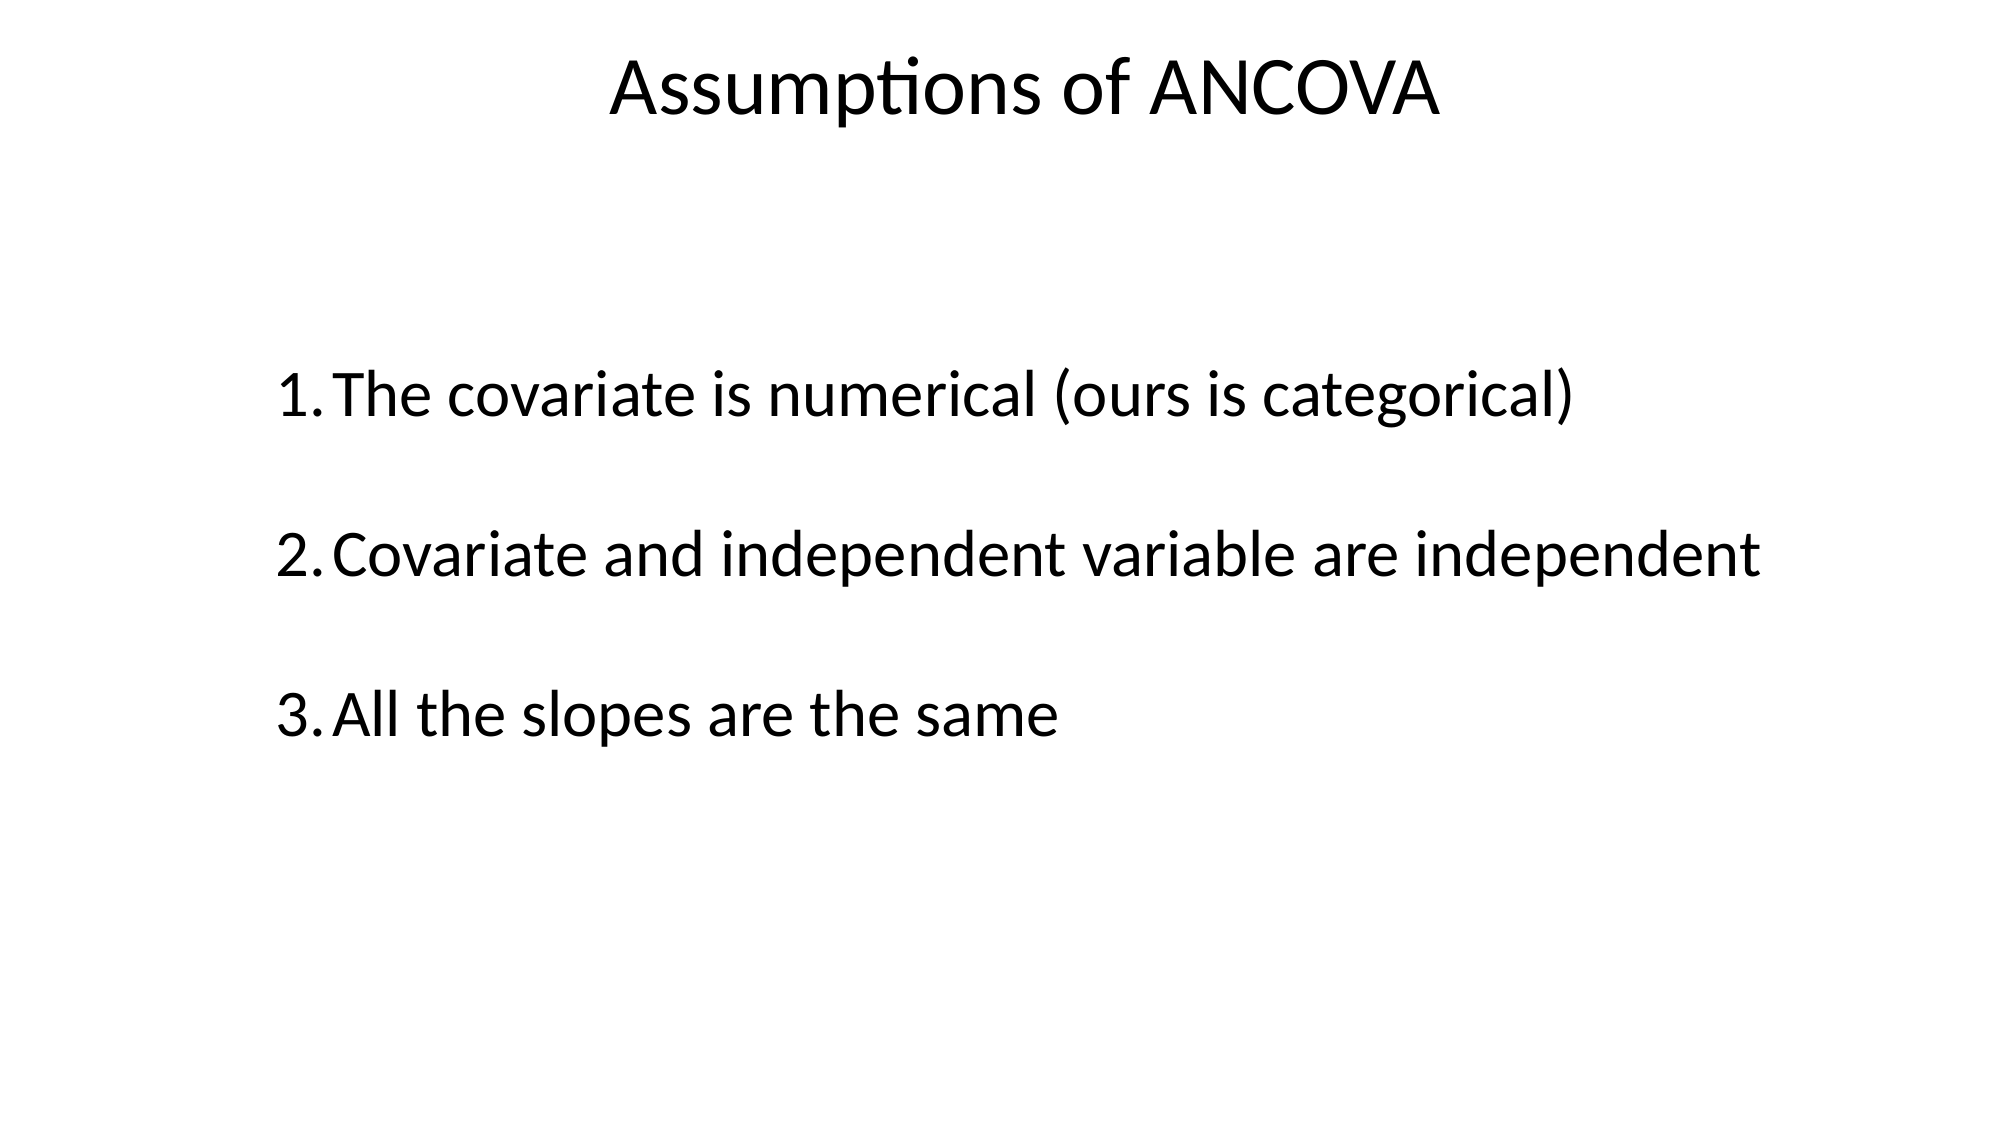

Assumptions of ANCOVA

The covariate is numerical (ours is categorical)

Covariate and independent variable are independent

All the slopes are the same